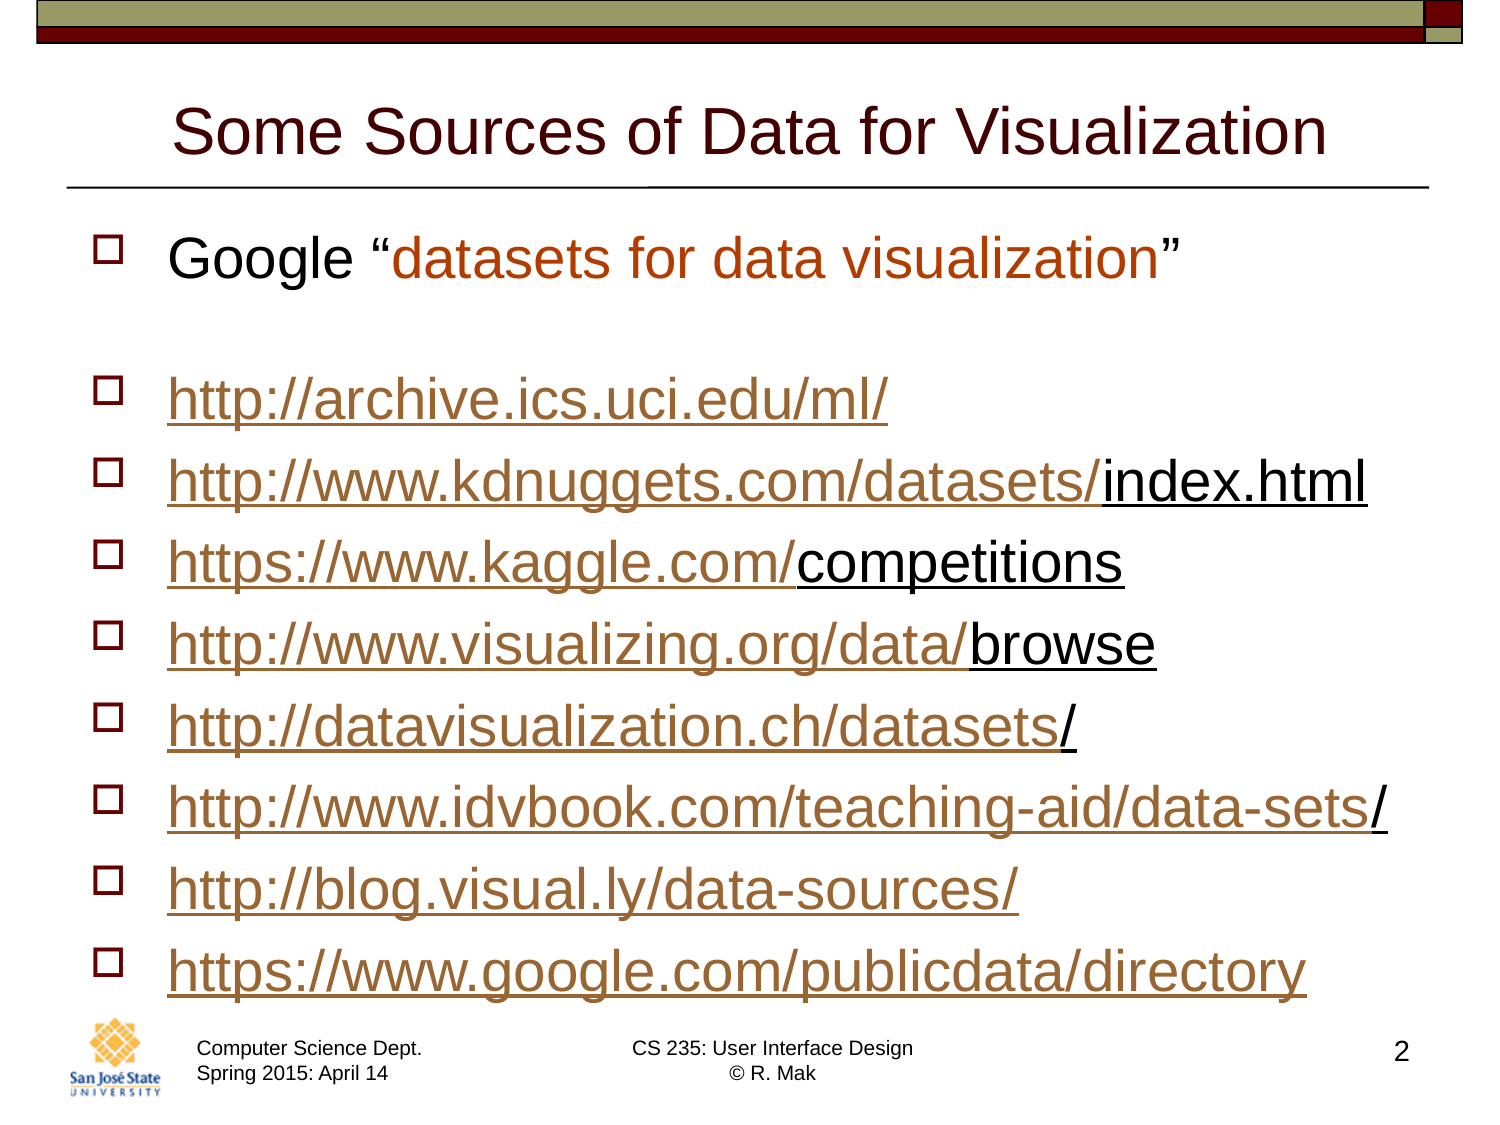

# Some Sources of Data for Visualization
Google “datasets for data visualization”

http://archive.ics.uci.edu/ml/
http://www.kdnuggets.com/datasets/index.html
https://www.kaggle.com/competitions
http://www.visualizing.org/data/browse
http://datavisualization.ch/datasets/
http://www.idvbook.com/teaching-aid/data-sets/
http://blog.visual.ly/data-sources/
https://www.google.com/publicdata/directory
2